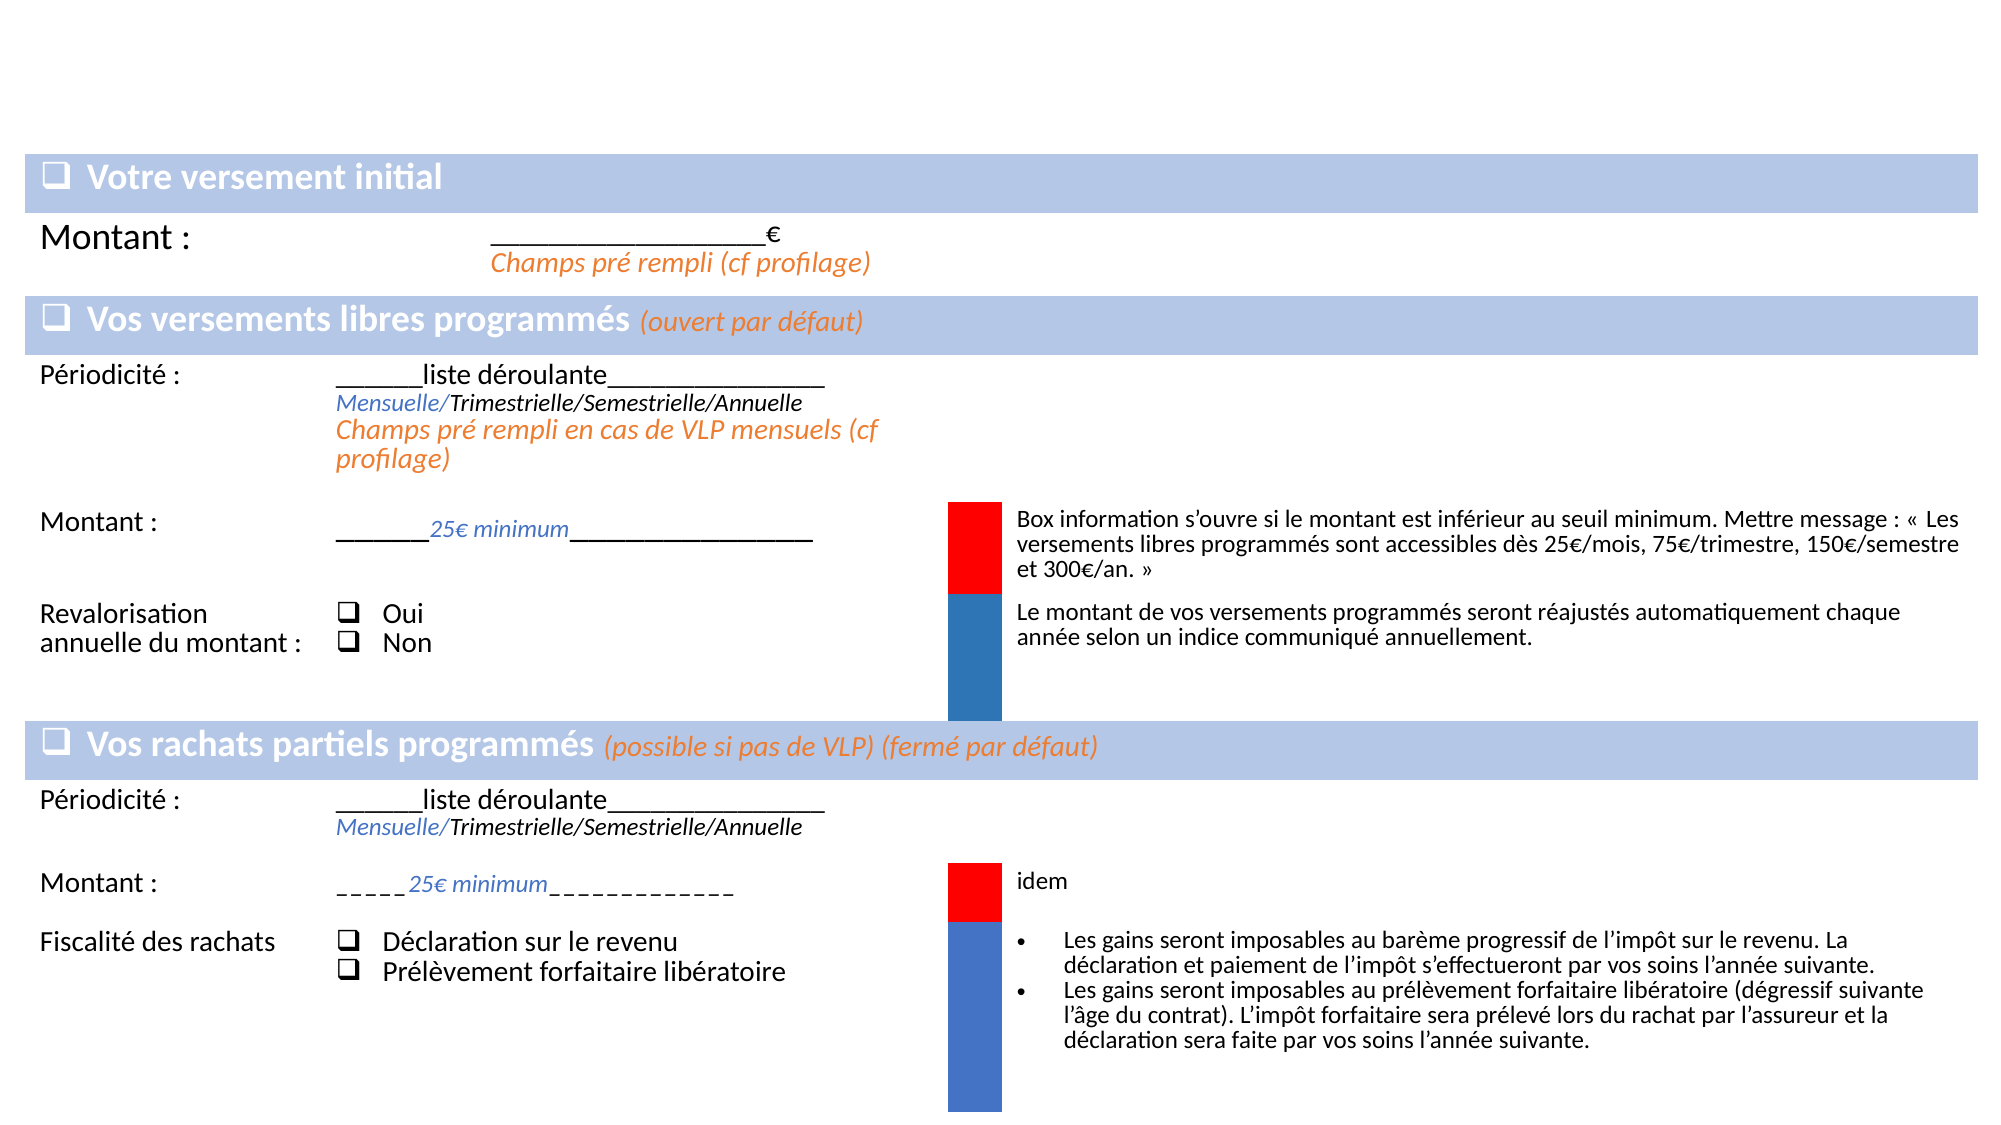

| Votre versement initial |  |  |  |  |
| --- | --- | --- | --- | --- |
| Montant : |  | \_\_\_\_\_\_\_\_\_\_\_\_\_\_\_\_\_\_\_€ Champs pré rempli (cf profilage) |  |  |
| Vos versements libres programmés (ouvert par défaut) |  |  |  |  |
| Périodicité : | \_\_\_\_\_\_liste déroulante\_\_\_\_\_\_\_\_\_\_\_\_\_\_\_ Mensuelle/Trimestrielle/Semestrielle/Annuelle Champs pré rempli en cas de VLP mensuels (cf profilage) |  |  |  |
| Montant : | \_\_\_\_\_25€ minimum\_\_\_\_\_\_\_\_\_\_\_\_\_ |  |  | Box information s’ouvre si le montant est inférieur au seuil minimum. Mettre message : « Les versements libres programmés sont accessibles dès 25€/mois, 75€/trimestre, 150€/semestre et 300€/an. » |
| Revalorisation annuelle du montant : | Oui Non |  |  | Le montant de vos versements programmés seront réajustés automatiquement chaque année selon un indice communiqué annuellement. |
| Vos rachats partiels programmés (possible si pas de VLP) (fermé par défaut) |  |  |  |  |
| Périodicité : | \_\_\_\_\_\_liste déroulante\_\_\_\_\_\_\_\_\_\_\_\_\_\_\_ Mensuelle/Trimestrielle/Semestrielle/Annuelle |  |  |  |
| Montant : | \_\_\_\_\_25€ minimum\_\_\_\_\_\_\_\_\_\_\_\_\_ |  |  | idem |
| Fiscalité des rachats | Déclaration sur le revenu Prélèvement forfaitaire libératoire |  |  | Les gains seront imposables au barème progressif de l’impôt sur le revenu. La déclaration et paiement de l’impôt s’effectueront par vos soins l’année suivante. Les gains seront imposables au prélèvement forfaitaire libératoire (dégressif suivante l’âge du contrat). L’impôt forfaitaire sera prélevé lors du rachat par l’assureur et la déclaration sera faite par vos soins l’année suivante. |